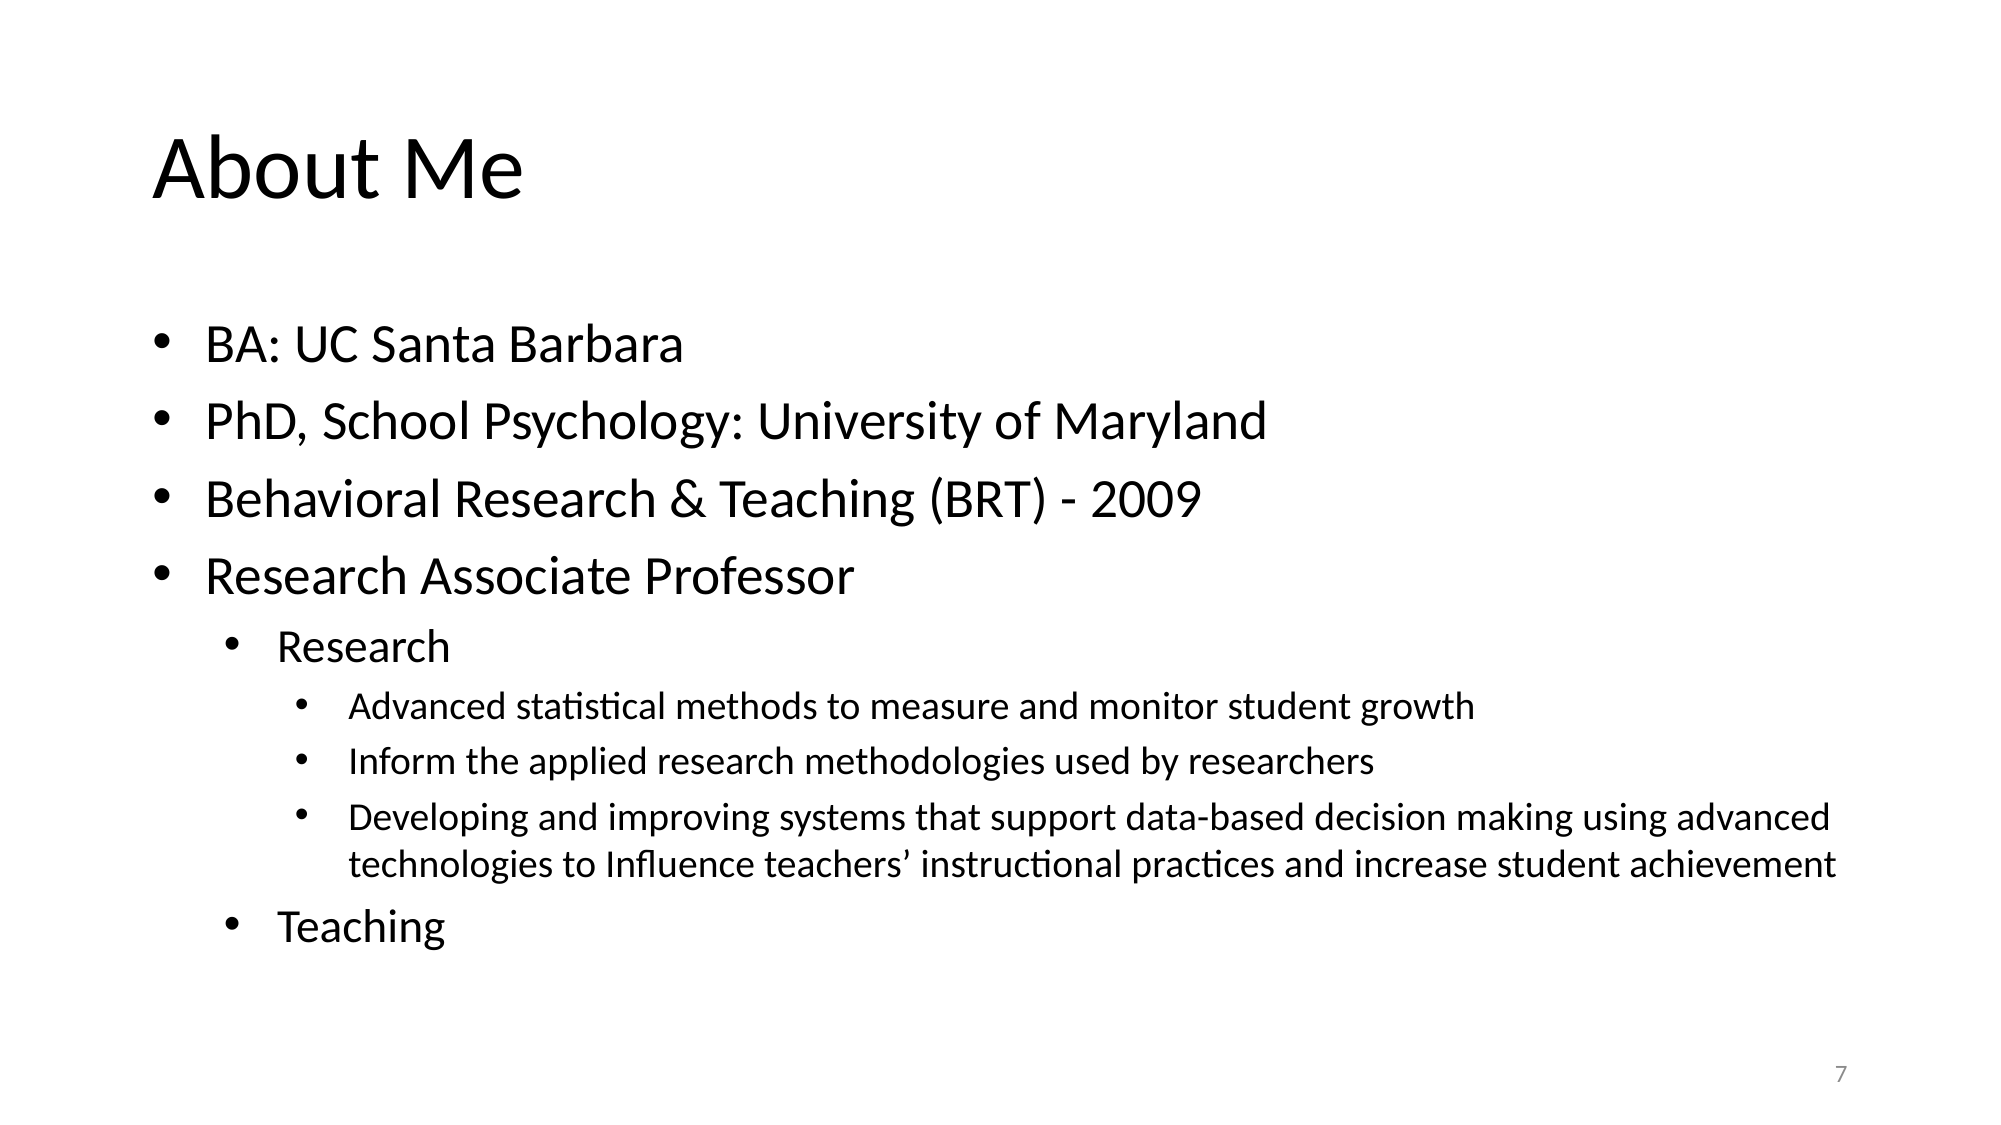

# About Me
BA: UC Santa Barbara
PhD, School Psychology: University of Maryland
Behavioral Research & Teaching (BRT) - 2009
Research Associate Professor
Research
Advanced statistical methods to measure and monitor student growth
Inform the applied research methodologies used by researchers
Developing and improving systems that support data-based decision making using advanced technologies to Influence teachers’ instructional practices and increase student achievement
Teaching

7